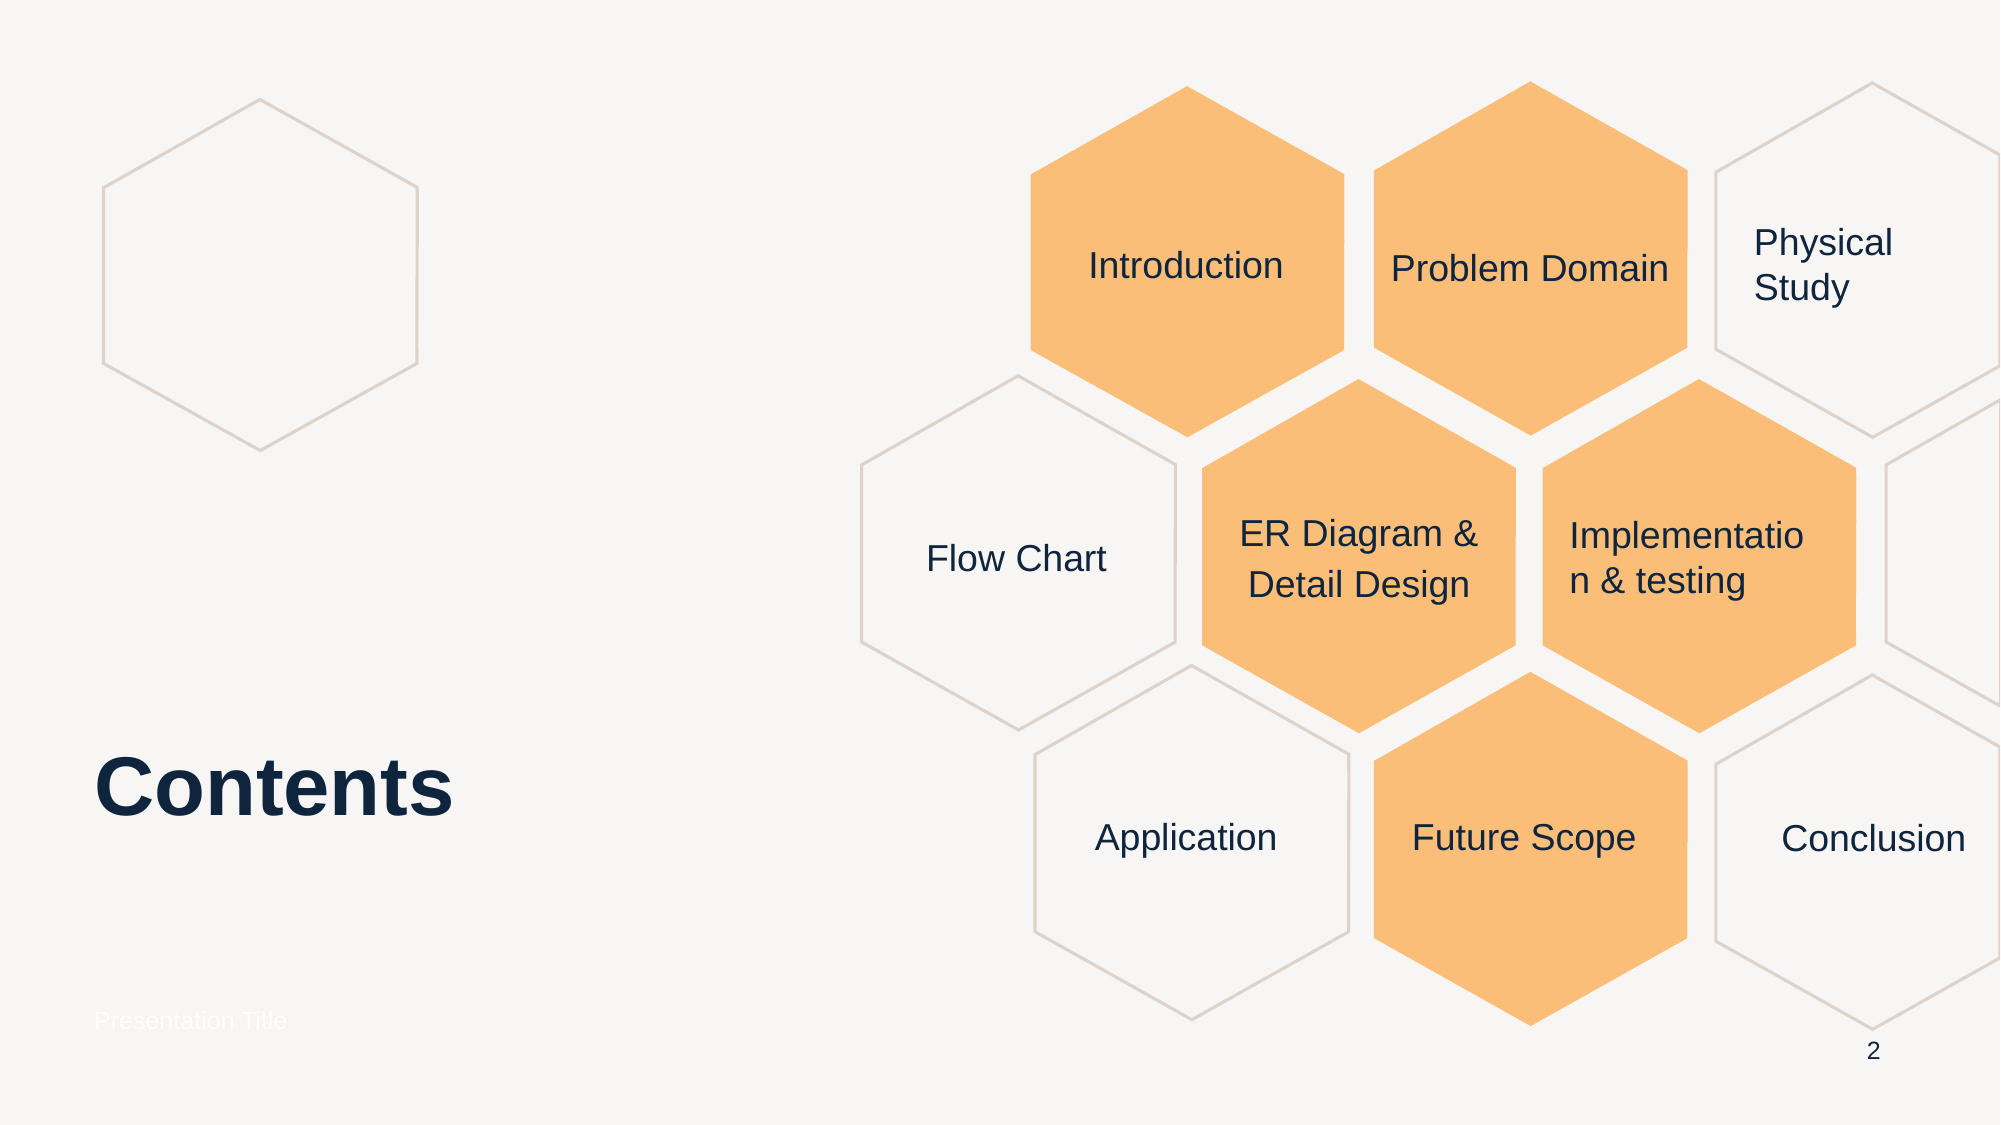

Introduction
Problem Domain
Physical Study
Flow Chart
ER Diagram & Detail Design
Implementation & testing
# Contents
Future Scope
Application
Conclusion
Presentation Title
2